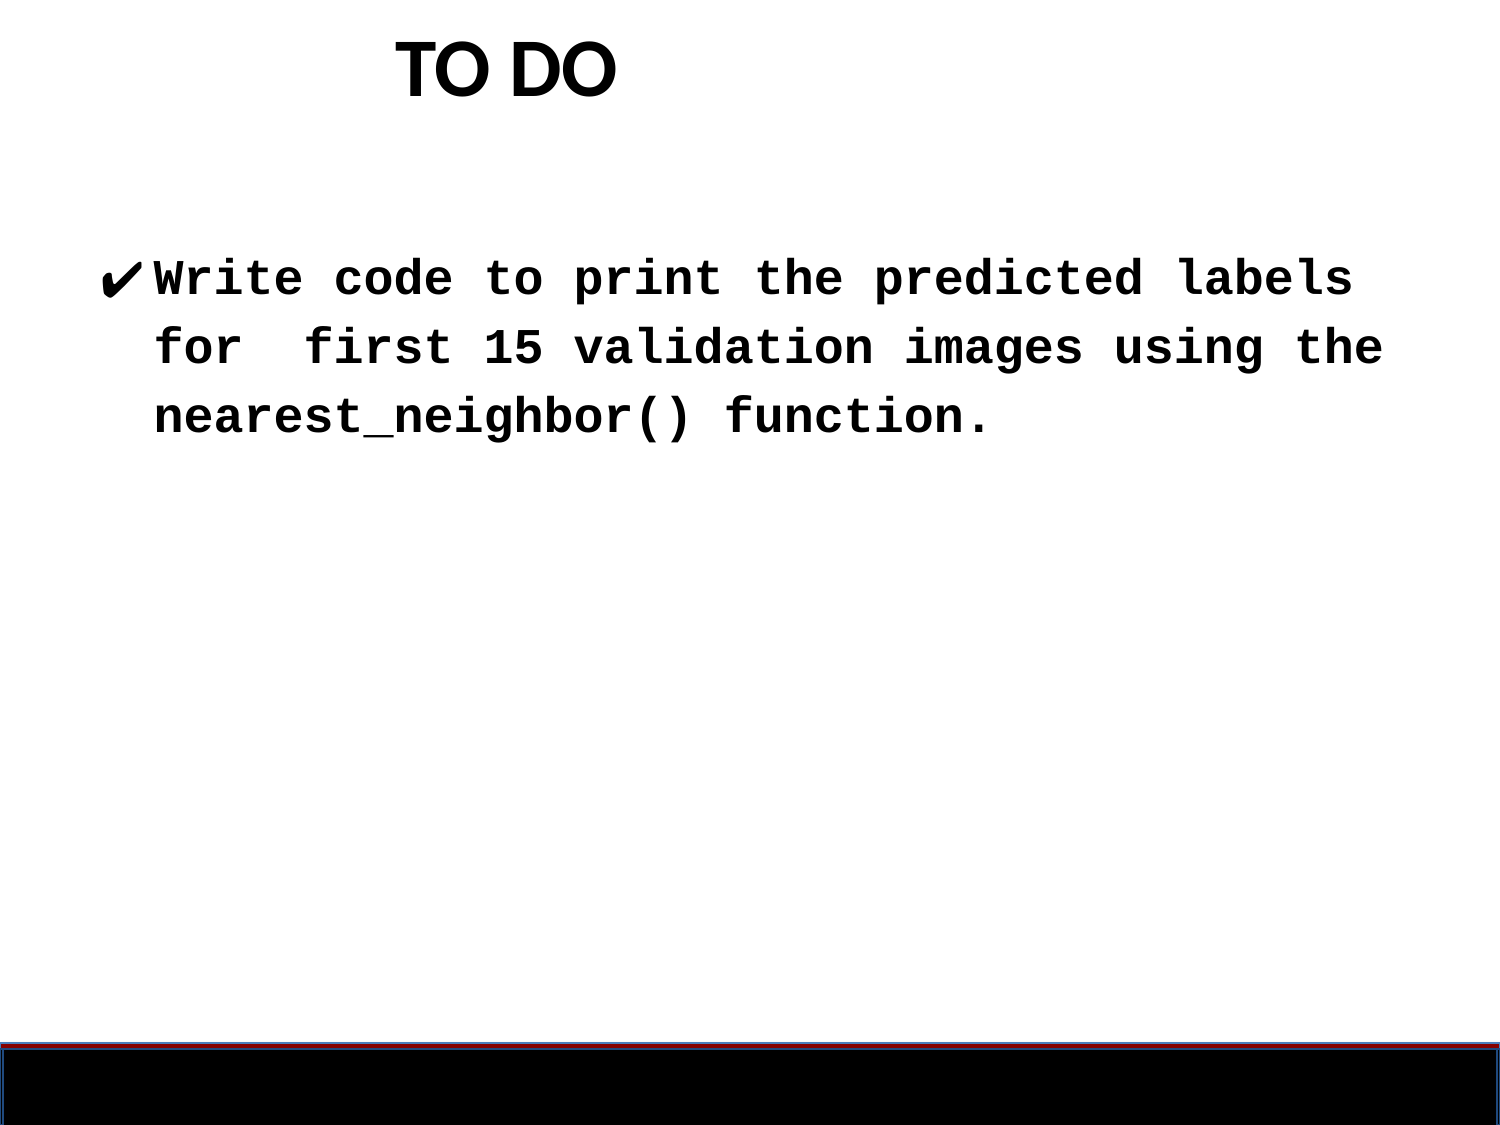

# TO DO
Write code to print the predicted labels for  first 15 validation images using the nearest_neighbor() function.